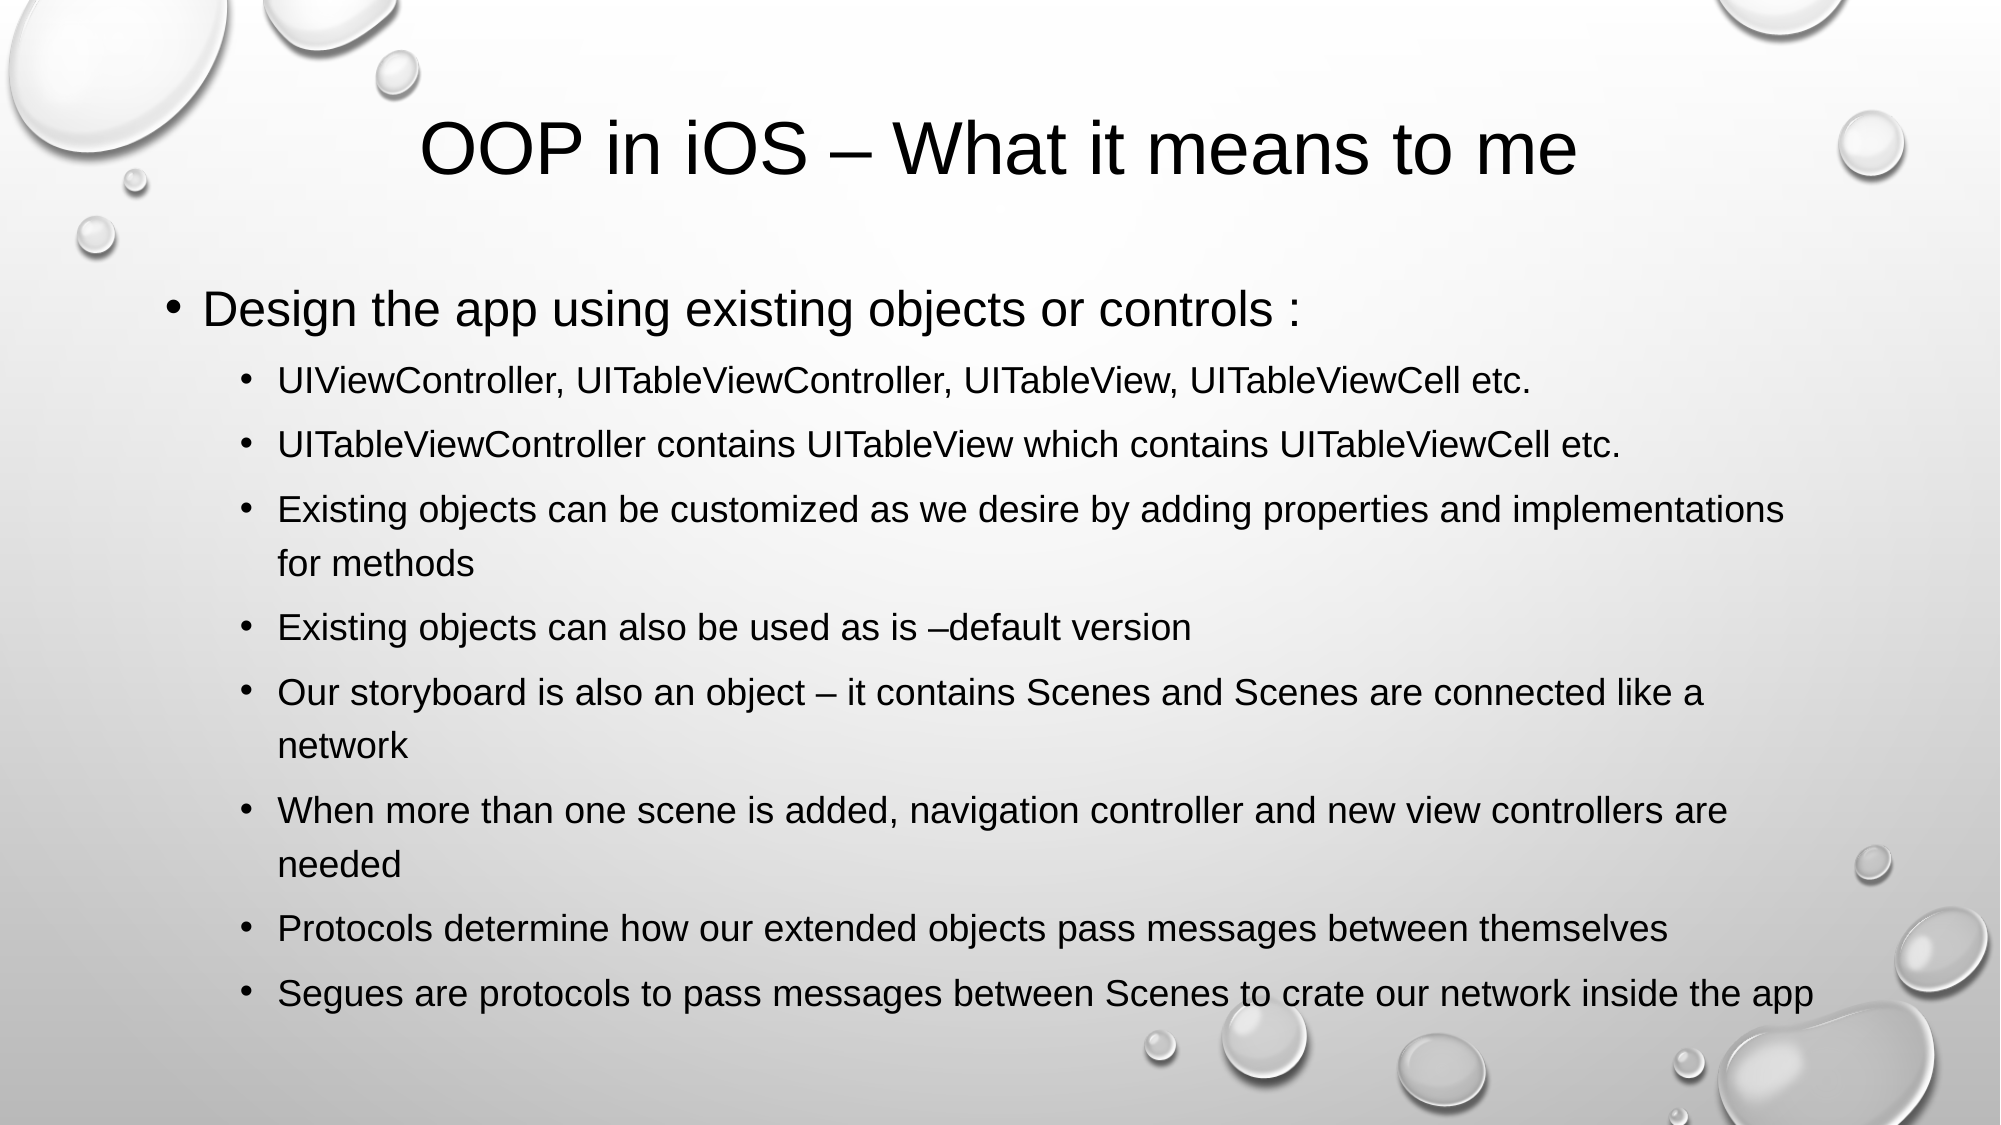

# OOP in iOS – What it means to me
Design the app using existing objects or controls :
UIViewController, UITableViewController, UITableView, UITableViewCell etc.
UITableViewController contains UITableView which contains UITableViewCell etc.
Existing objects can be customized as we desire by adding properties and implementations for methods
Existing objects can also be used as is –default version
Our storyboard is also an object – it contains Scenes and Scenes are connected like a network
When more than one scene is added, navigation controller and new view controllers are needed
Protocols determine how our extended objects pass messages between themselves
Segues are protocols to pass messages between Scenes to crate our network inside the app